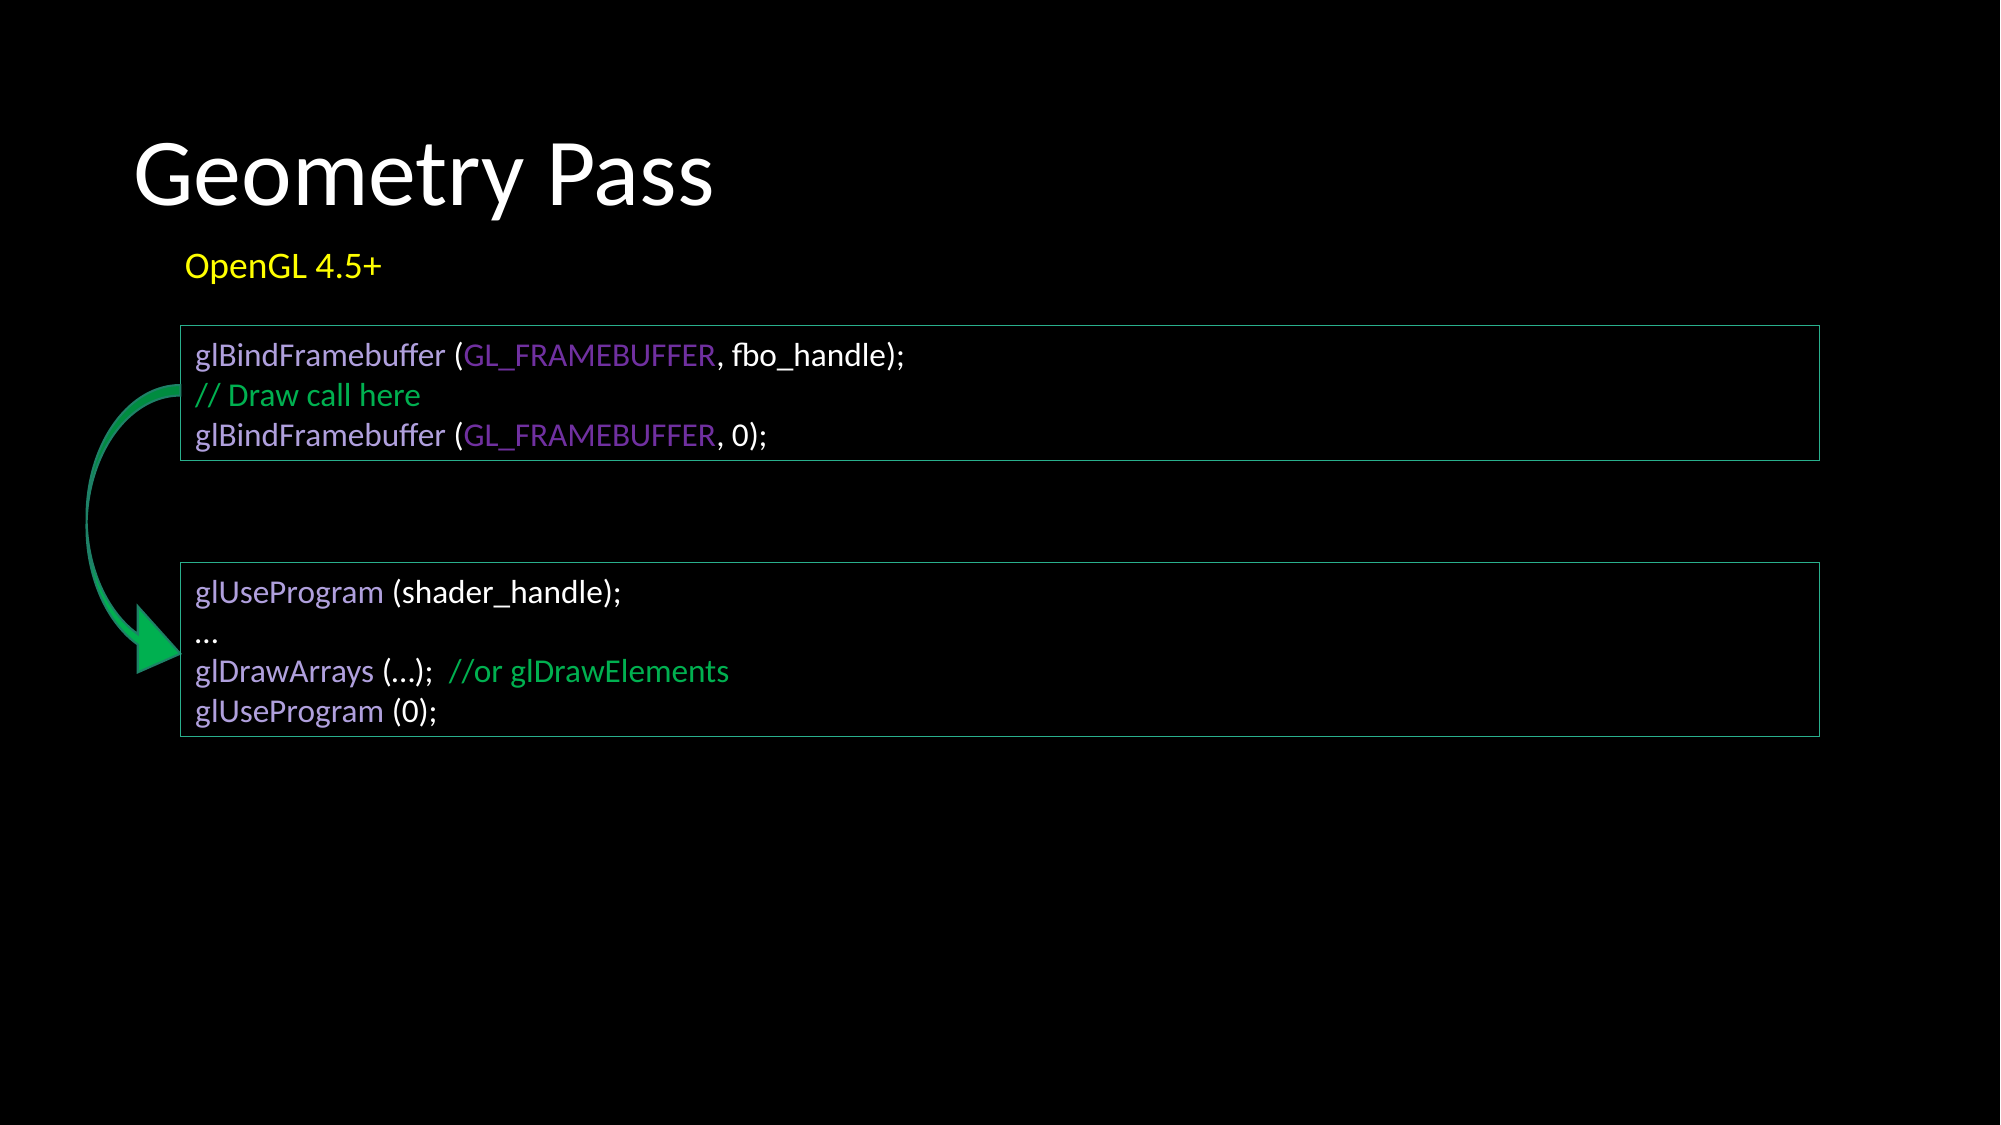

Geometry Pass
OpenGL 4.5+
glBindFramebuffer (GL_FRAMEBUFFER, fbo_handle);
// Draw call here
glBindFramebuffer (GL_FRAMEBUFFER, 0);

glUseProgram (shader_handle);
…
glDrawArrays (…);  //or glDrawElements
glUseProgram (0);